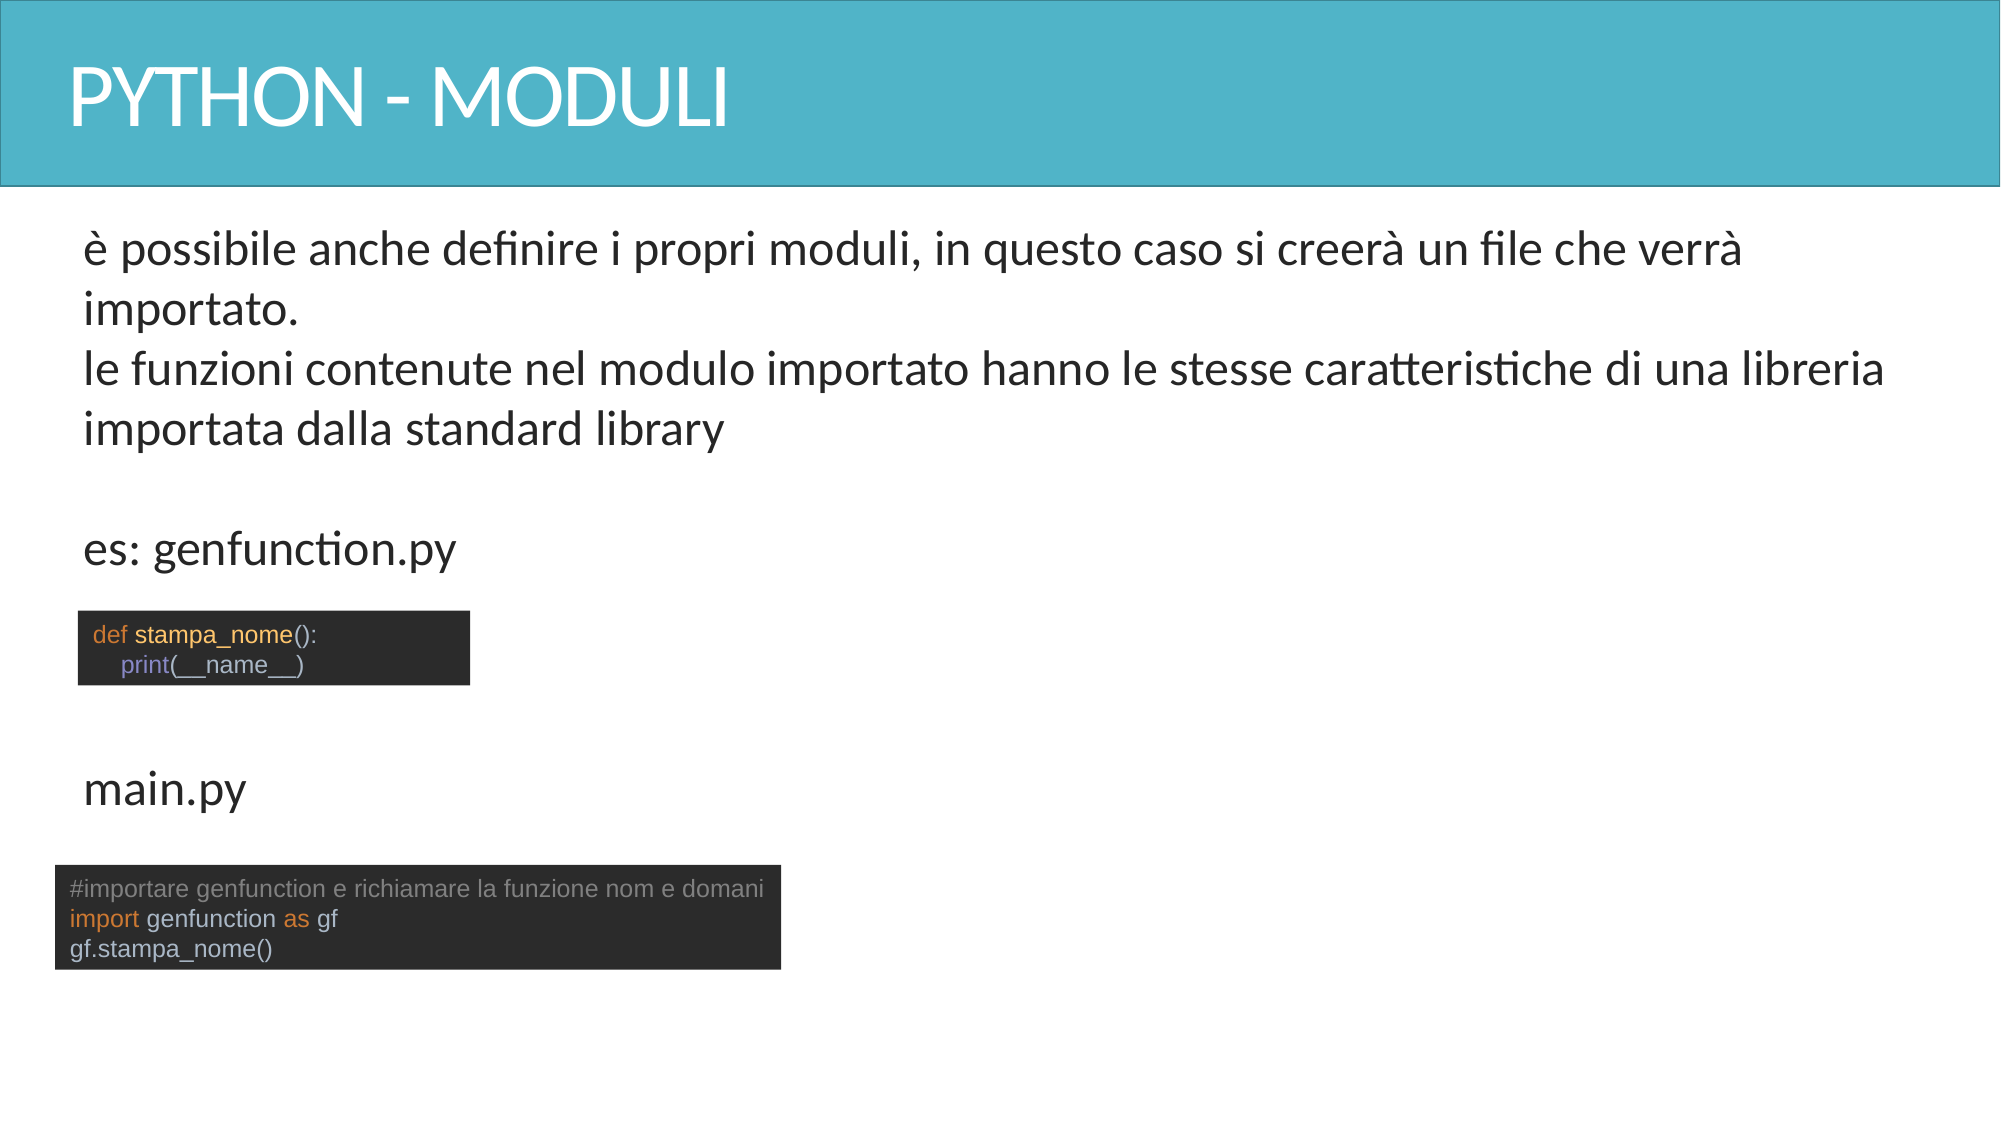

# PYTHON - MODULI
è possibile anche definire i propri moduli, in questo caso si creerà un file che verrà importato.
le funzioni contenute nel modulo importato hanno le stesse caratteristiche di una libreria importata dalla standard library

es: genfunction.py

main.py

def stampa_nome():
    print(__name__)
#importare genfunction e richiamare la funzione nom e domani
import genfunction as gf
gf.stampa_nome()